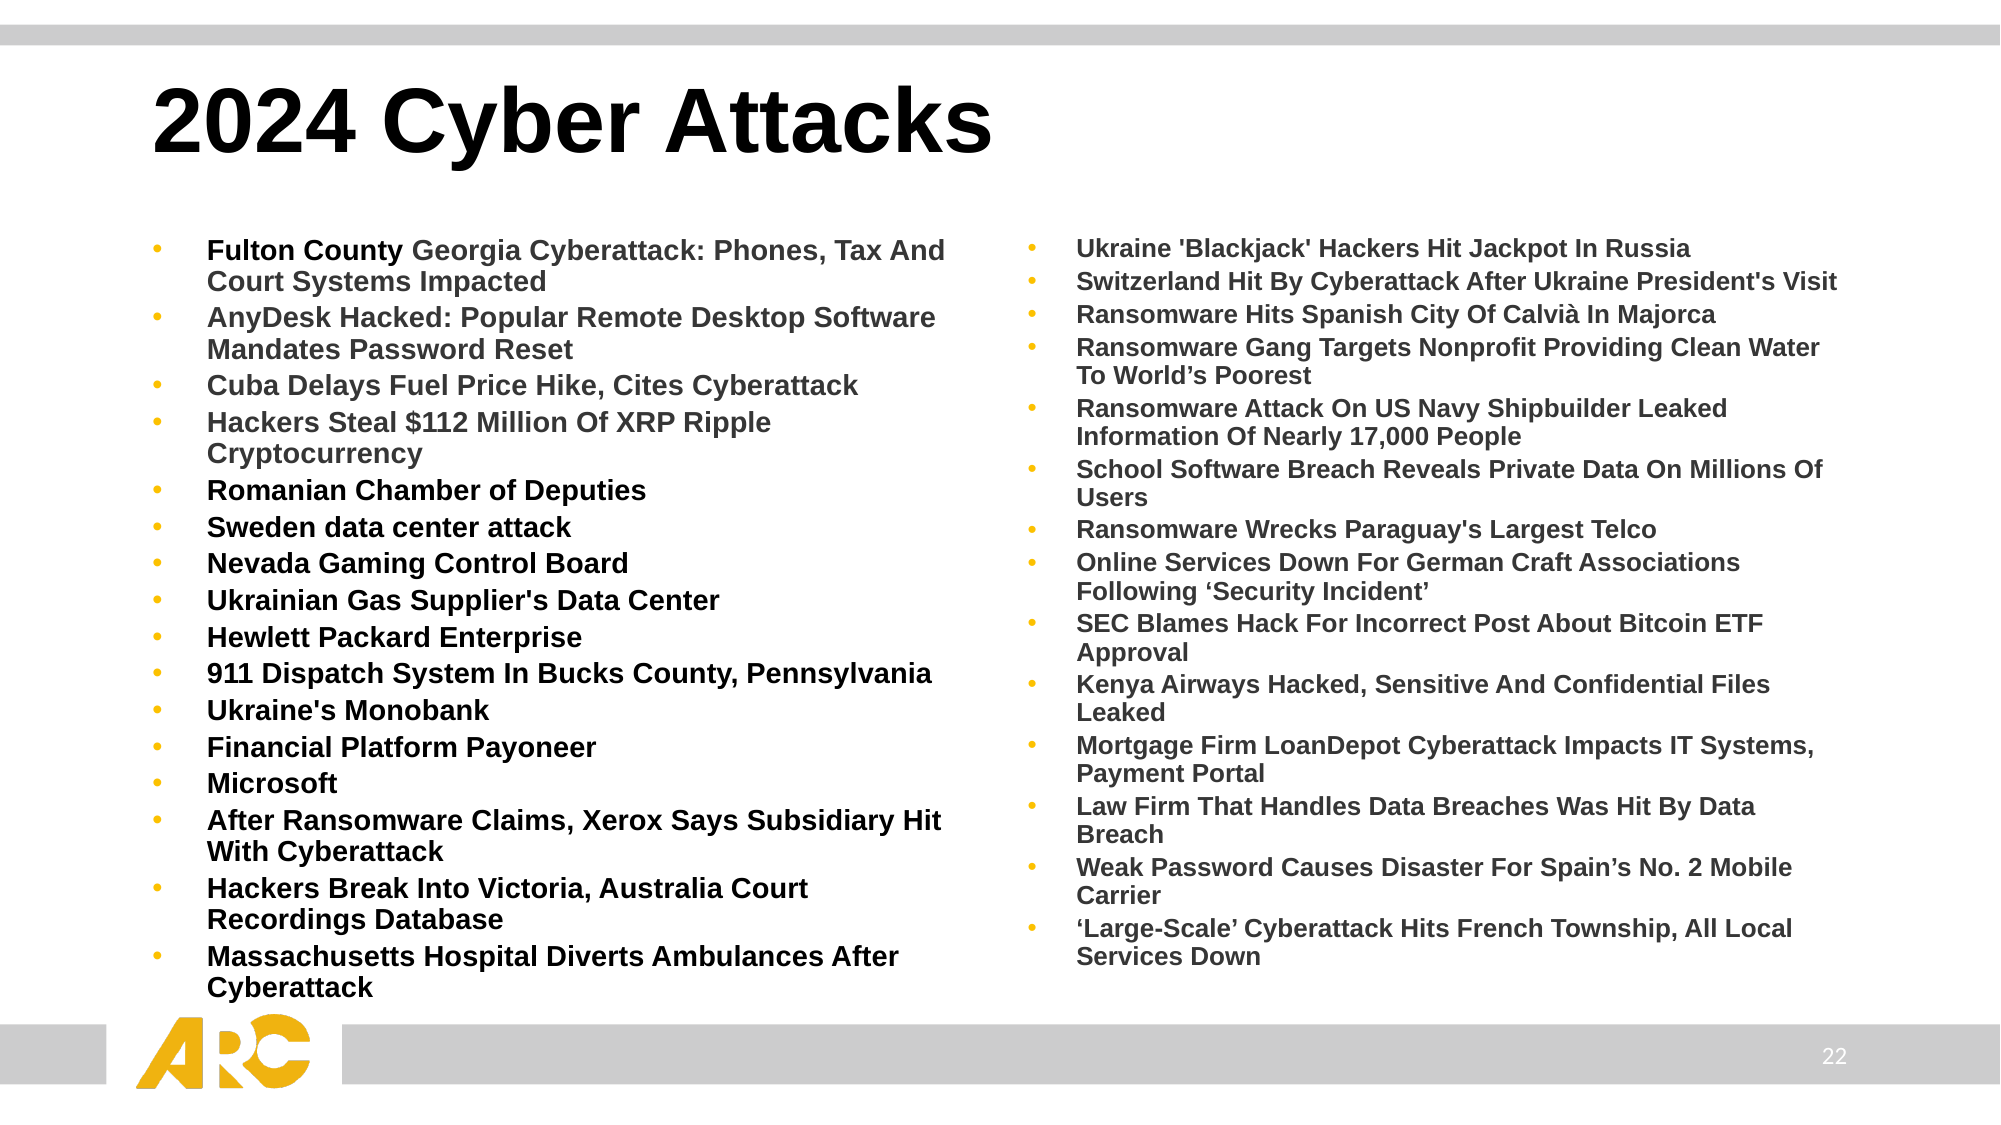

# 2024 Cyber Attacks
Fulton County Georgia Cyberattack: Phones, Tax And Court Systems Impacted
AnyDesk Hacked: Popular Remote Desktop Software Mandates Password Reset
Cuba Delays Fuel Price Hike, Cites Cyberattack
Hackers Steal $112 Million Of XRP Ripple Cryptocurrency
Romanian Chamber of Deputies
Sweden data center attack
Nevada Gaming Control Board
Ukrainian Gas Supplier's Data Center
Hewlett Packard Enterprise
911 Dispatch System In Bucks County, Pennsylvania
Ukraine's Monobank
Financial Platform Payoneer
Microsoft
After Ransomware Claims, Xerox Says Subsidiary Hit With Cyberattack
Hackers Break Into Victoria, Australia Court Recordings Database
Massachusetts Hospital Diverts Ambulances After Cyberattack

Ukraine 'Blackjack' Hackers Hit Jackpot In Russia
Switzerland Hit By Cyberattack After Ukraine President's Visit
Ransomware Hits Spanish City Of Calvià In Majorca
Ransomware Gang Targets Nonprofit Providing Clean Water To World’s Poorest
Ransomware Attack On US Navy Shipbuilder Leaked Information Of Nearly 17,000 People
School Software Breach Reveals Private Data On Millions Of Users
Ransomware Wrecks Paraguay's Largest Telco
Online Services Down For German Craft Associations Following ‘Security Incident’
SEC Blames Hack For Incorrect Post About Bitcoin ETF Approval
Kenya Airways Hacked, Sensitive And Confidential Files Leaked
Mortgage Firm LoanDepot Cyberattack Impacts IT Systems, Payment Portal
Law Firm That Handles Data Breaches Was Hit By Data Breach
Weak Password Causes Disaster For Spain’s No. 2 Mobile Carrier
‘Large-Scale’ Cyberattack Hits French Township, All Local Services Down

22